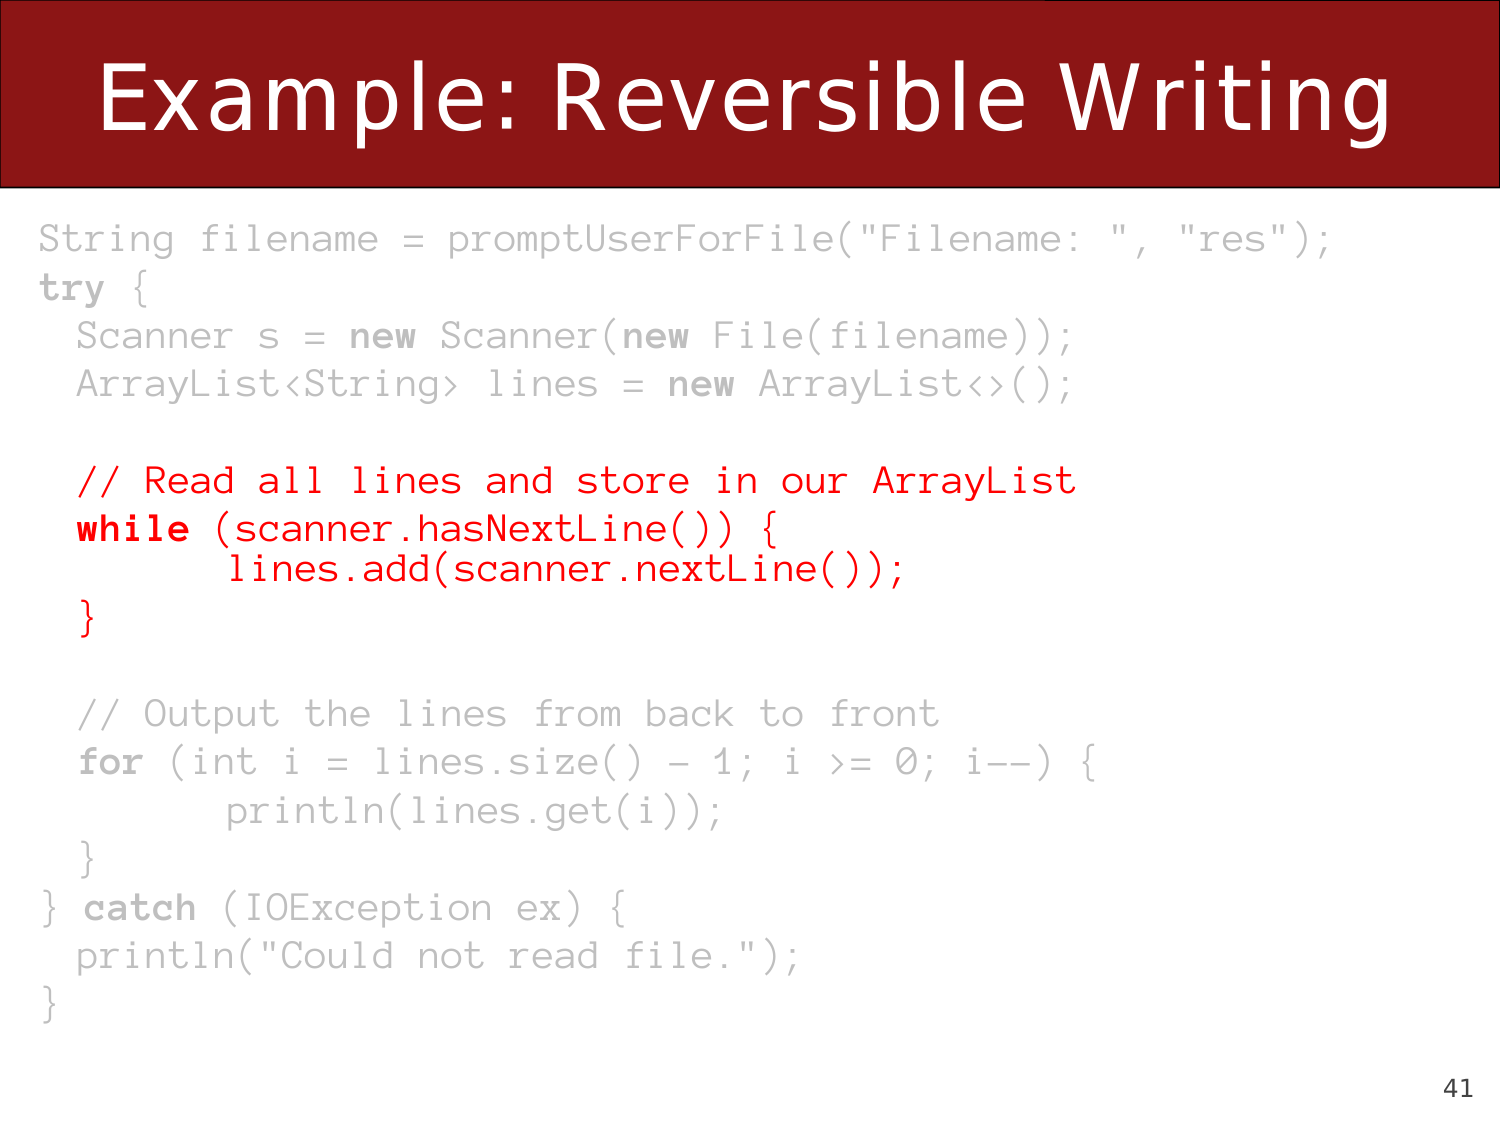

# Example: Reversible Writing
String filename = promptUserForFile("Filename: ", "res");
try {
	Scanner s = new Scanner(new File(filename));
	ArrayList<String> lines = new ArrayList<>();

	// Read all lines and store in our ArrayList
	while (scanner.hasNextLine()) {
	lines.add(scanner.nextLine());
	}

	// Output the lines from back to front
	for (int i = lines.size() - 1; i >= 0; i--) {
		println(lines.get(i));
	}
} catch (IOException ex) {
	println("Could not read file.");
}